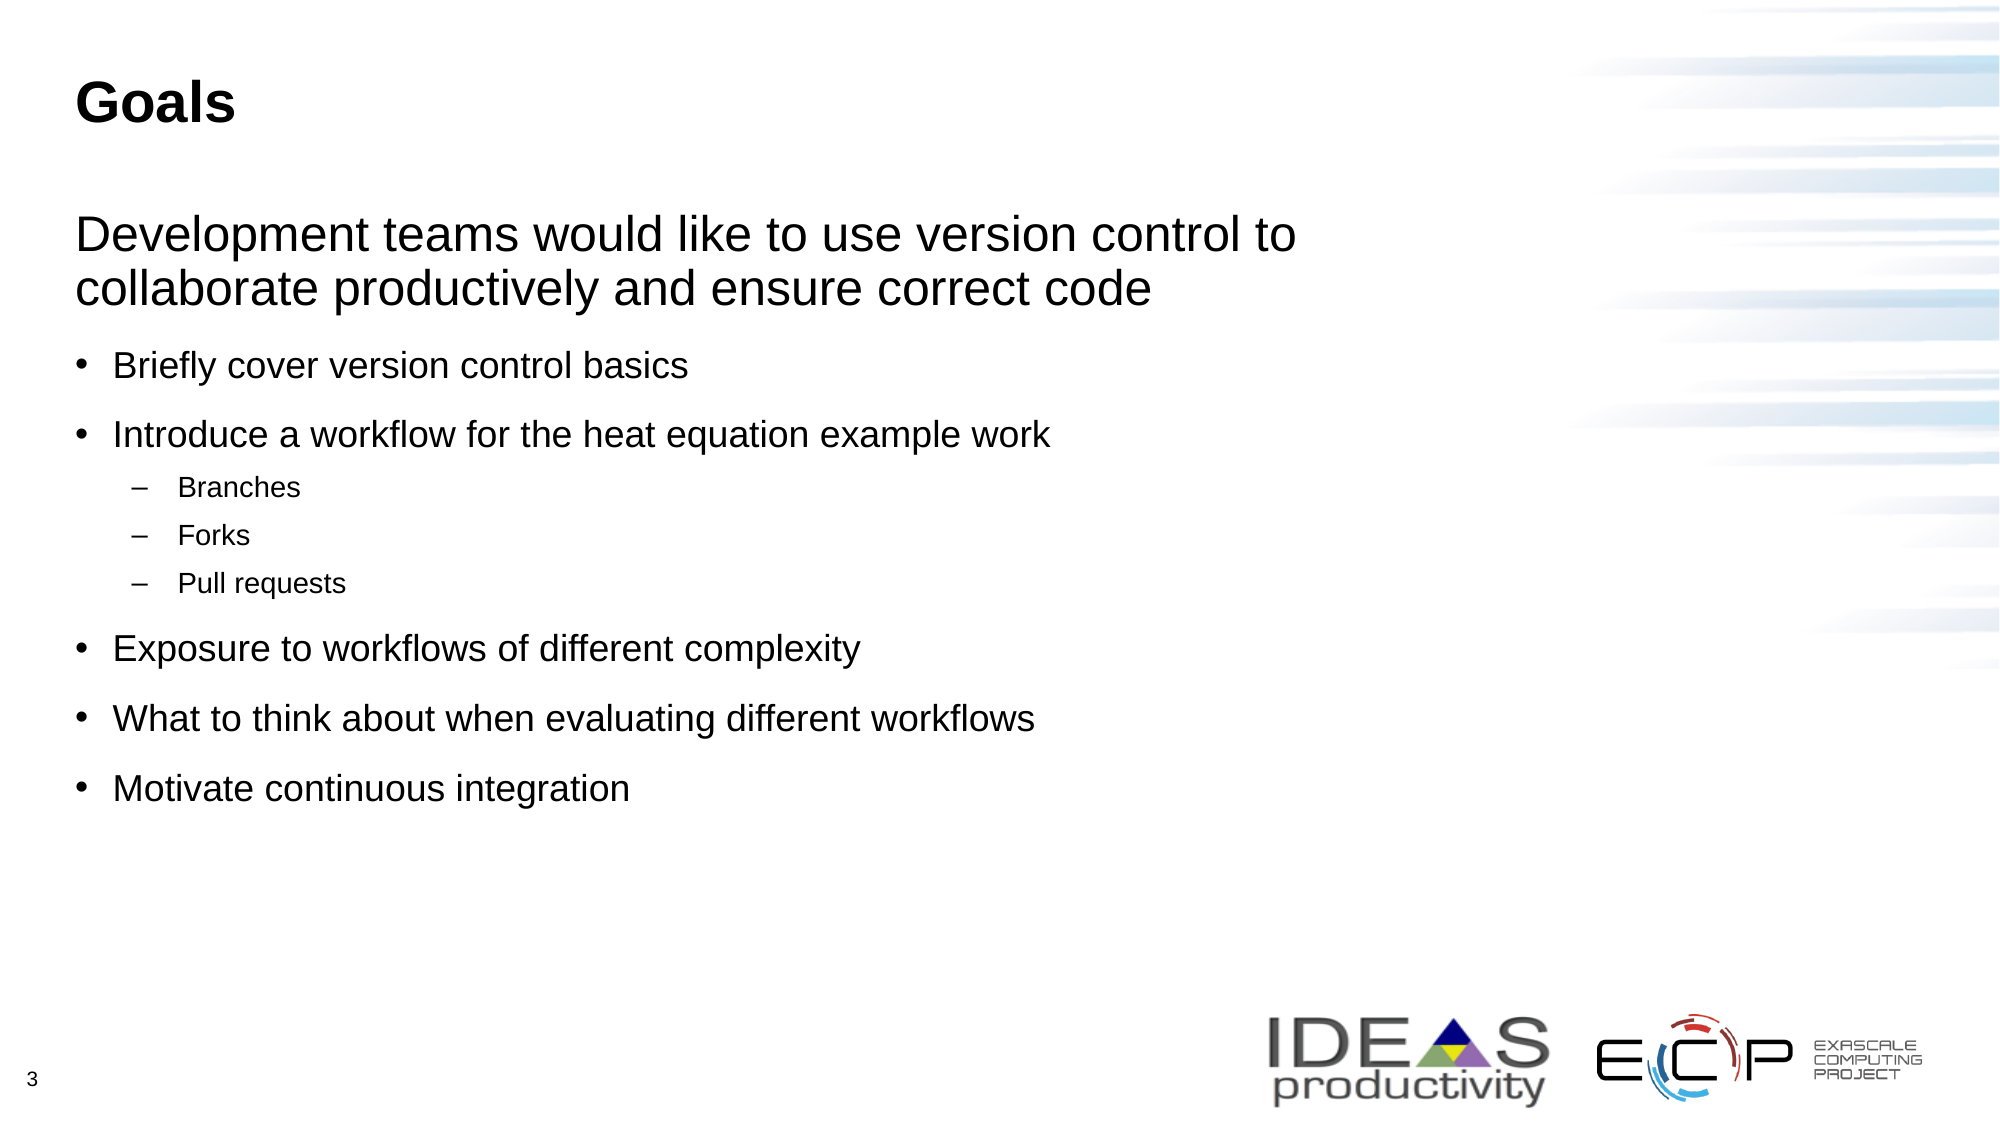

# Goals
Development teams would like to use version control to collaborate productively and ensure correct code
Briefly cover version control basics
Introduce a workflow for the heat equation example work
Branches
Forks
Pull requests
Exposure to workflows of different complexity
What to think about when evaluating different workflows
Motivate continuous integration